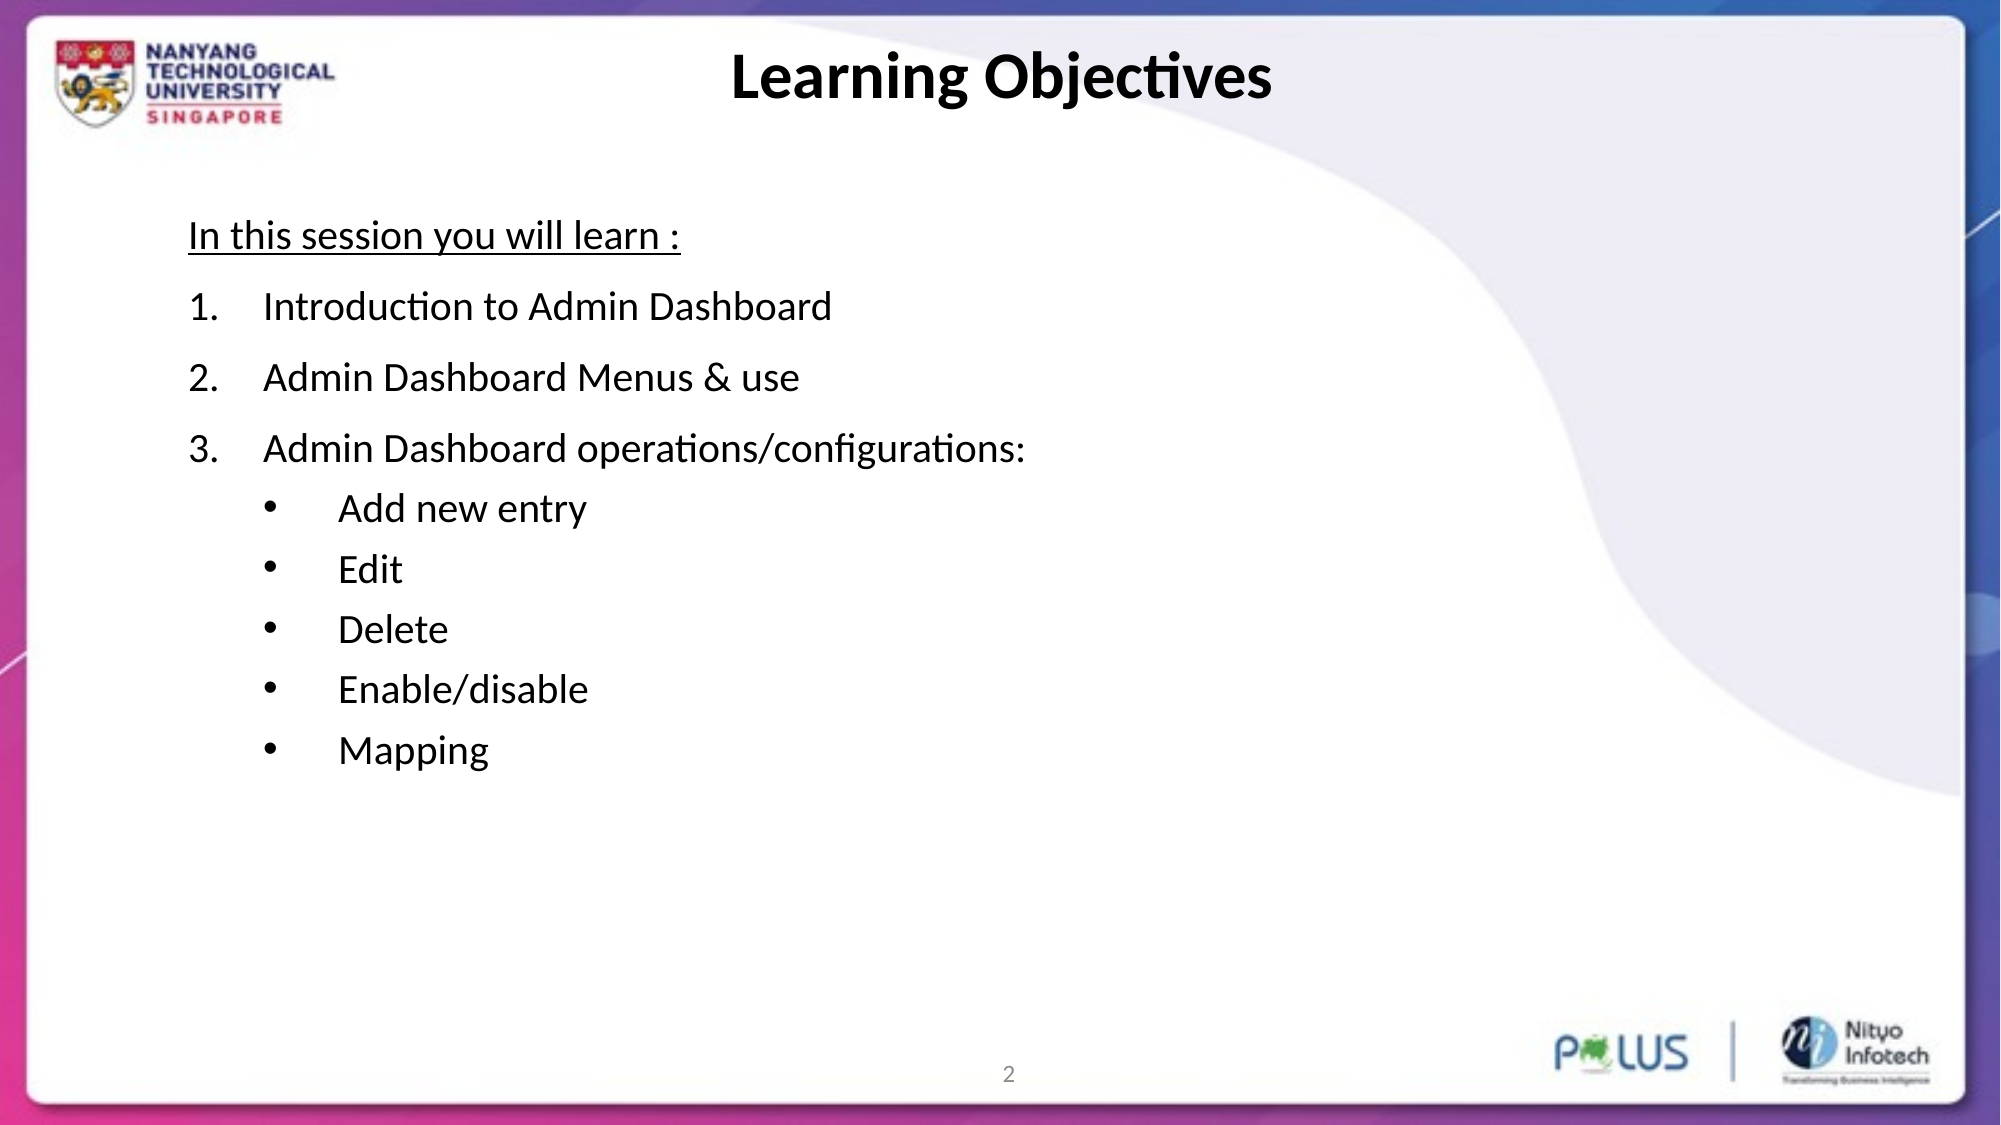

Learning Objectives
In this session you will learn :
Introduction to Admin Dashboard
Admin Dashboard Menus & use
Admin Dashboard operations/configurations:
Add new entry
Edit
Delete
Enable/disable
Mapping

2